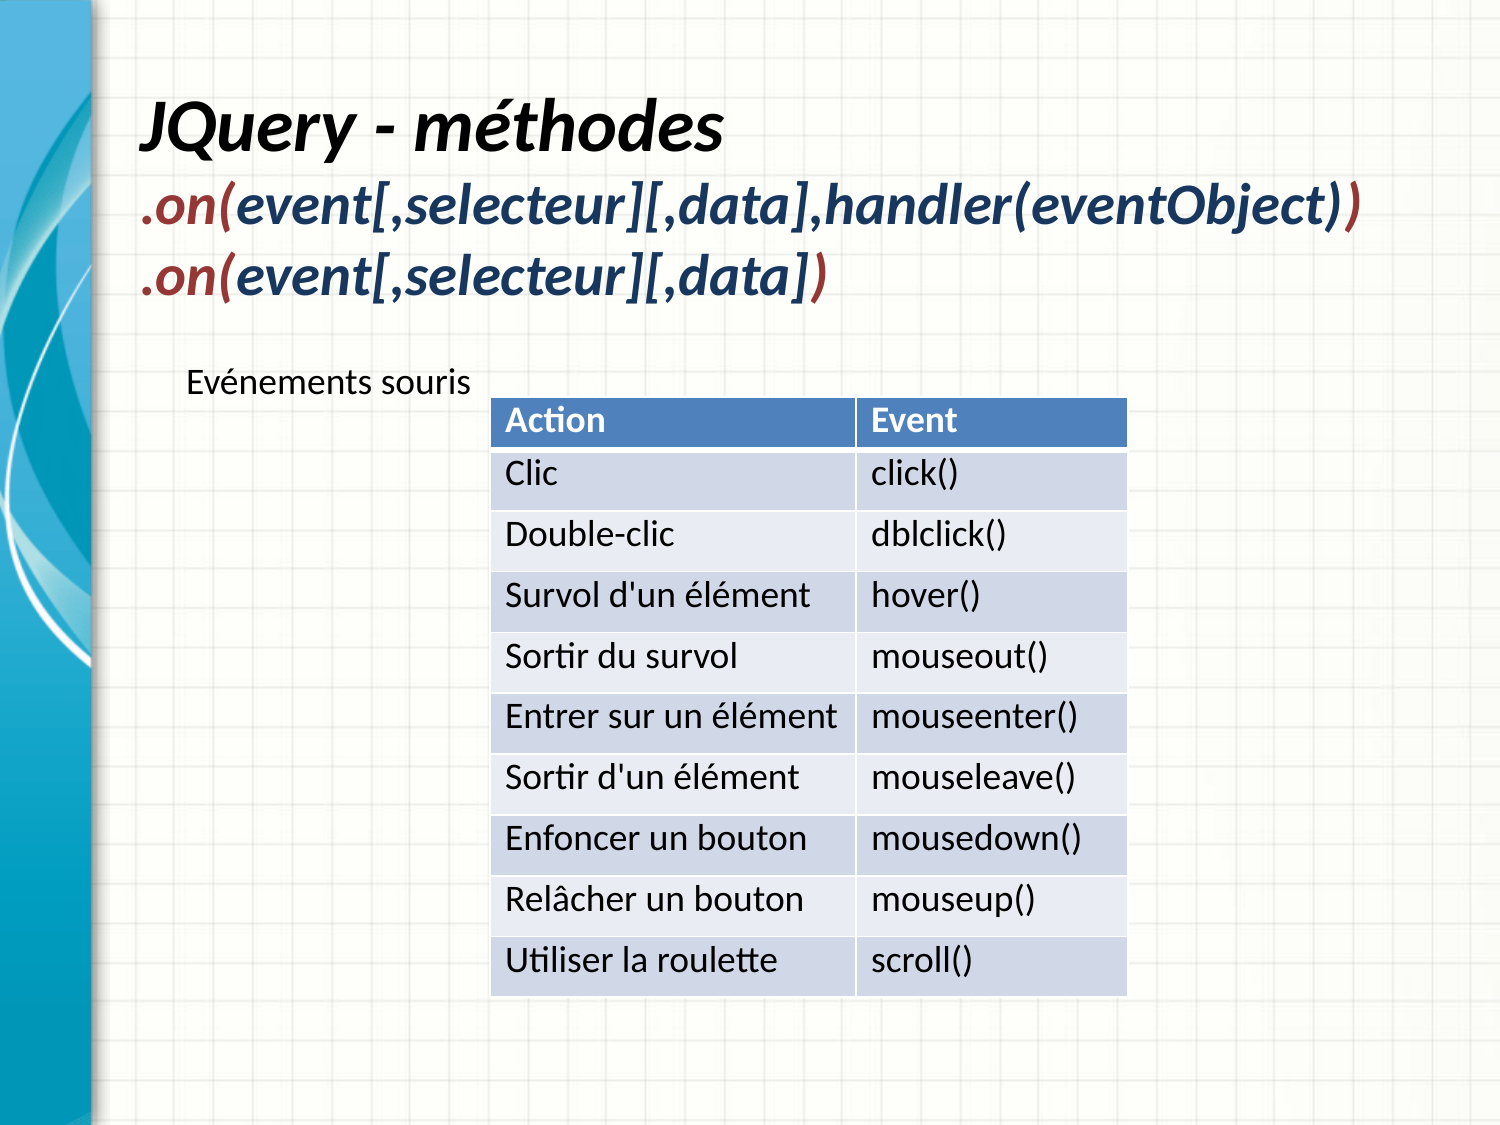

# JQuery - méthodes .on(event[,selecteur][,data],handler(eventObject)) .on(event[,selecteur][,data])
Evénements souris
| Action | Event |
| --- | --- |
| Clic | click() |
| Double-clic | dblclick() |
| Survol d'un élément | hover() |
| Sortir du survol | mouseout() |
| Entrer sur un élément | mouseenter() |
| Sortir d'un élément | mouseleave() |
| Enfoncer un bouton | mousedown() |
| Relâcher un bouton | mouseup() |
| Utiliser la roulette | scroll() |